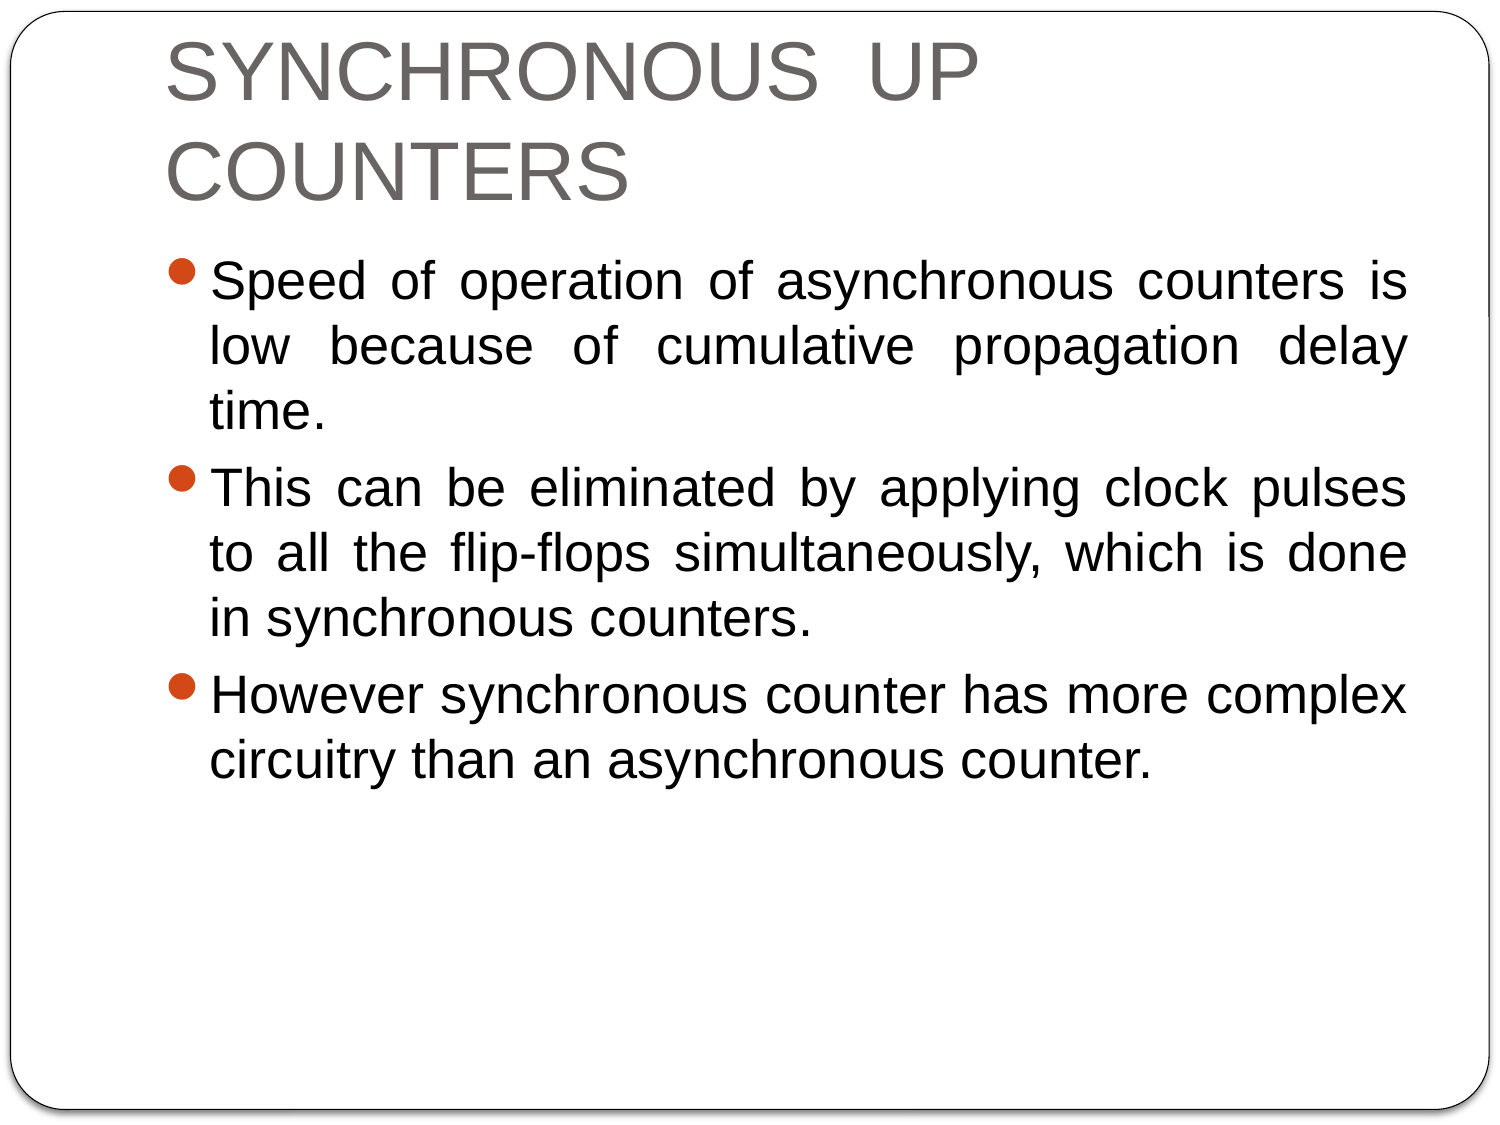

# SYNCHRONOUS  UP COUNTERS
Speed of operation of asynchronous counters is low because of cumulative propagation delay time.
This can be eliminated by applying clock pulses to all the flip-flops simultaneously, which is done in synchronous counters.
However synchronous counter has more complex circuitry than an asynchronous counter.